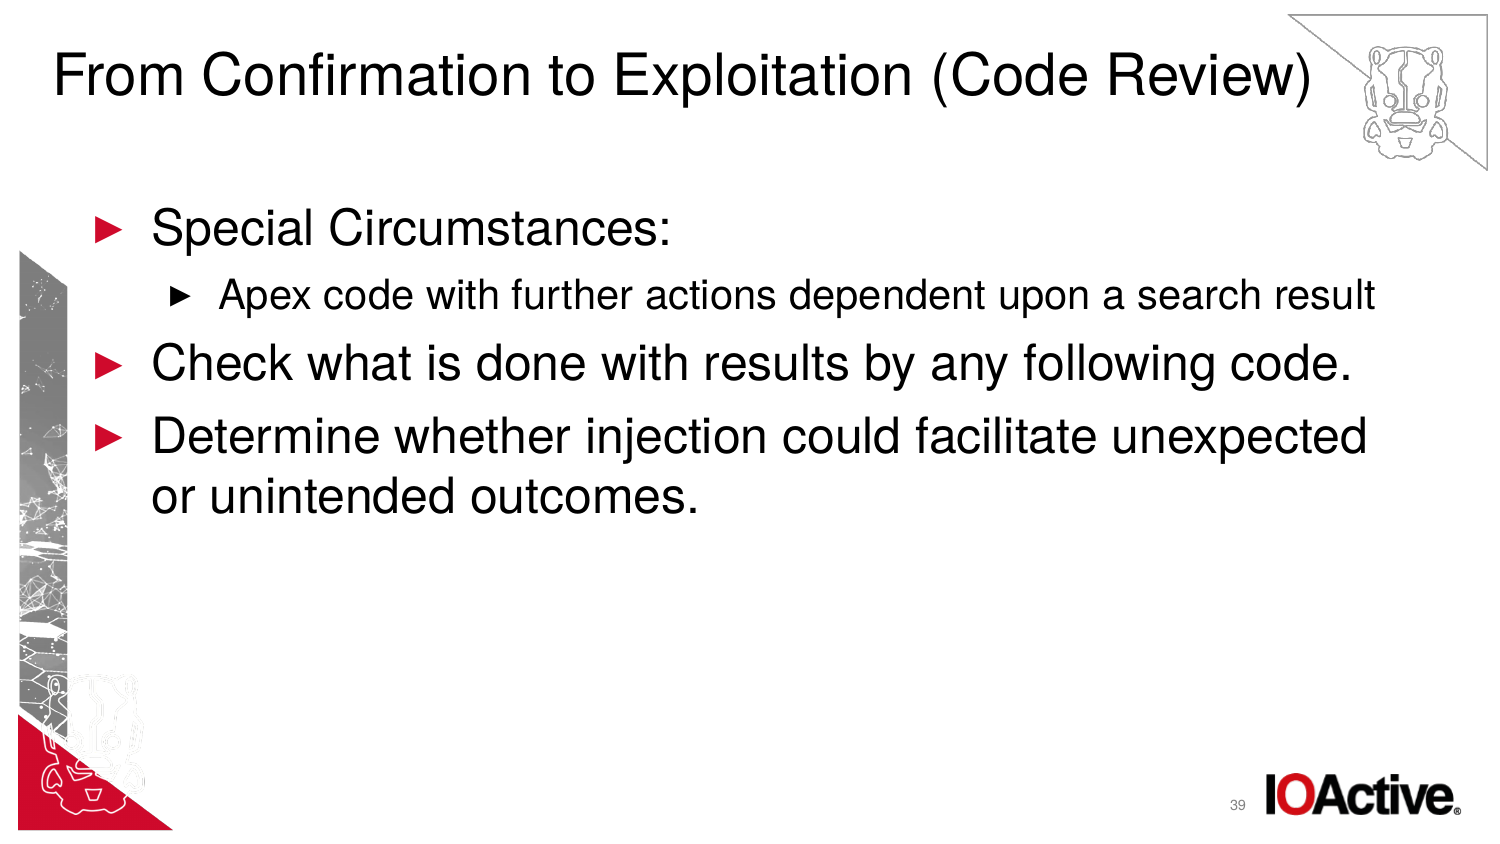

# From Confirmation to Exploitation (Code Review)
Special Circumstances:
Apex code with further actions dependent upon a search result
Check what is done with results by any following code.
Determine whether injection could facilitate unexpected or unintended outcomes.